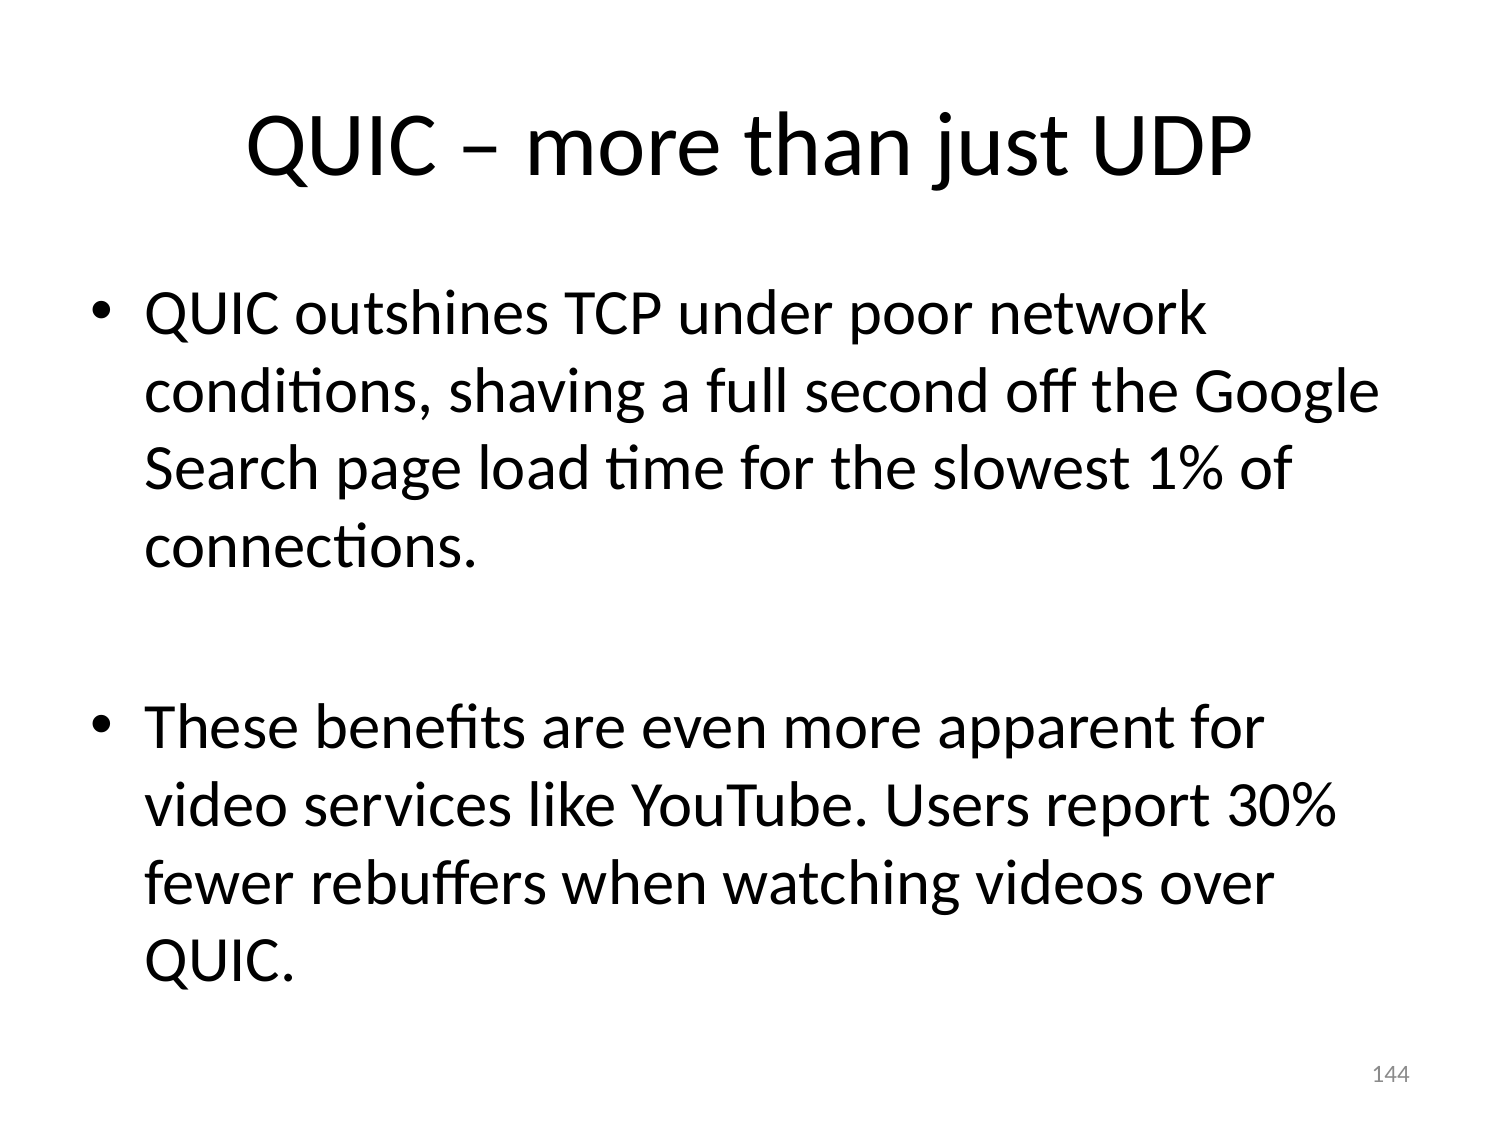

# QUIC – more than just UDP
QUIC outshines TCP under poor network conditions, shaving a full second off the Google Search page load time for the slowest 1% of connections.

These benefits are even more apparent for video services like YouTube. Users report 30% fewer rebuffers when watching videos over QUIC.

144